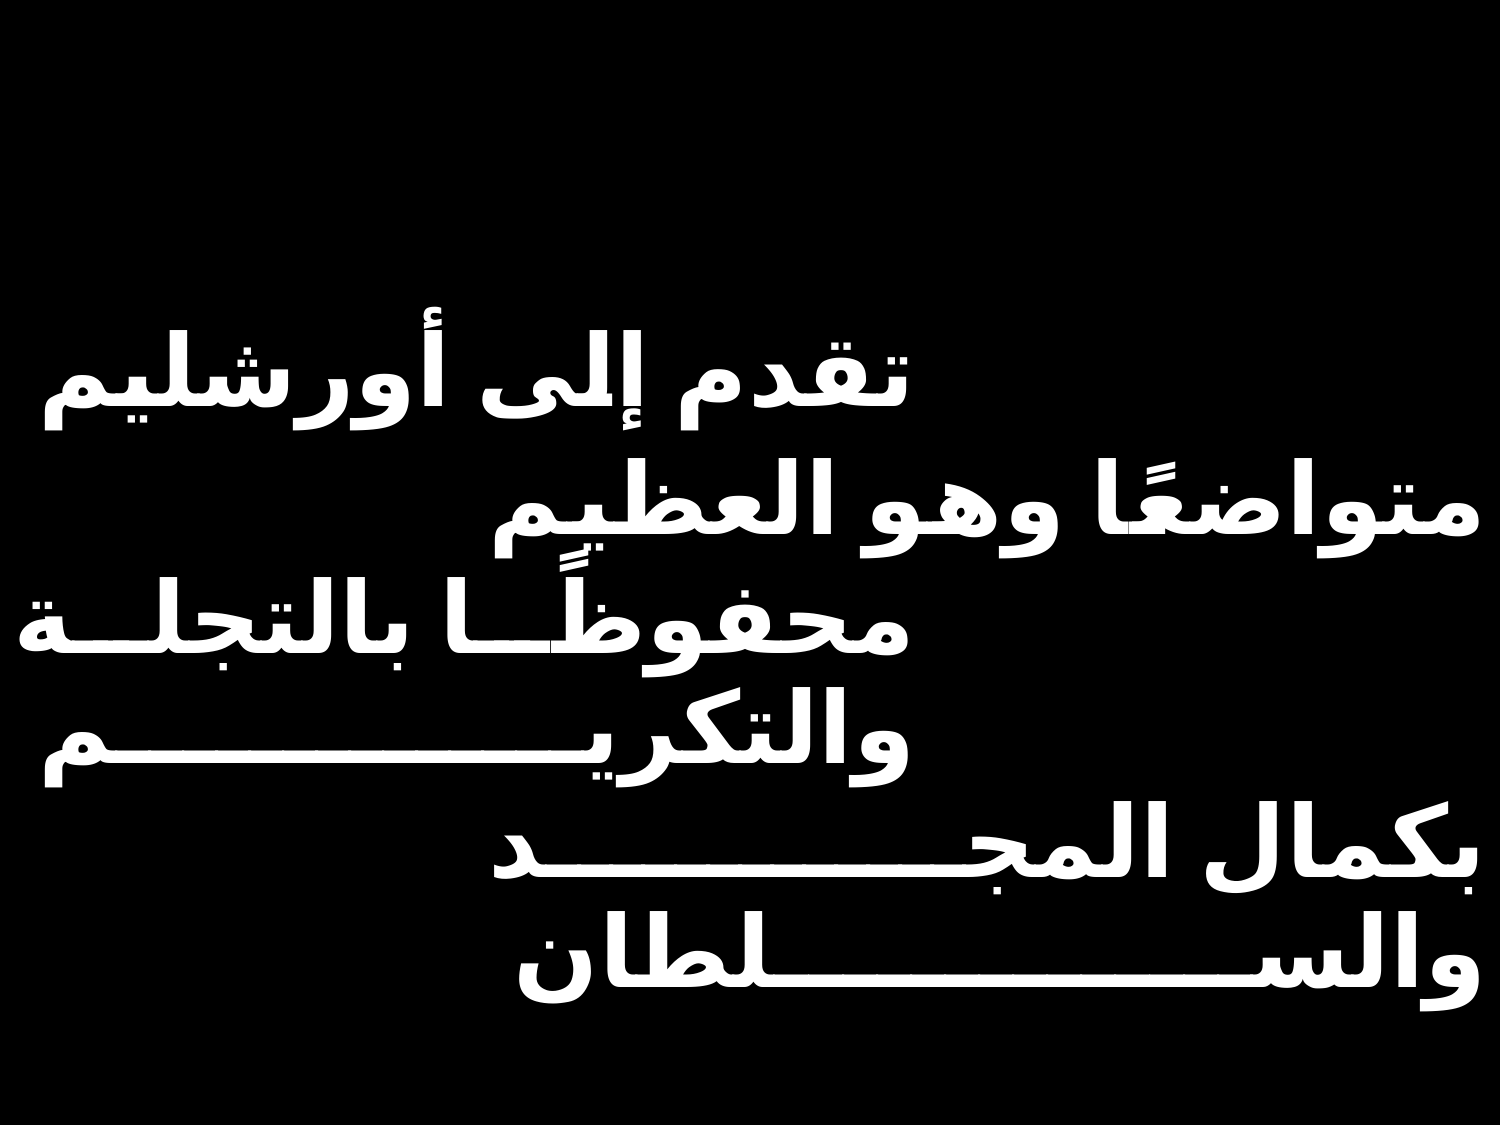

| تقدم إلى أورشليم |  |  |
| --- | --- | --- |
|  | متواضعًا وهو العظيم |  |
| محفوظًا بالتجلة والتكريم |  |  |
|  | بكمال المجد والسلطان |  |